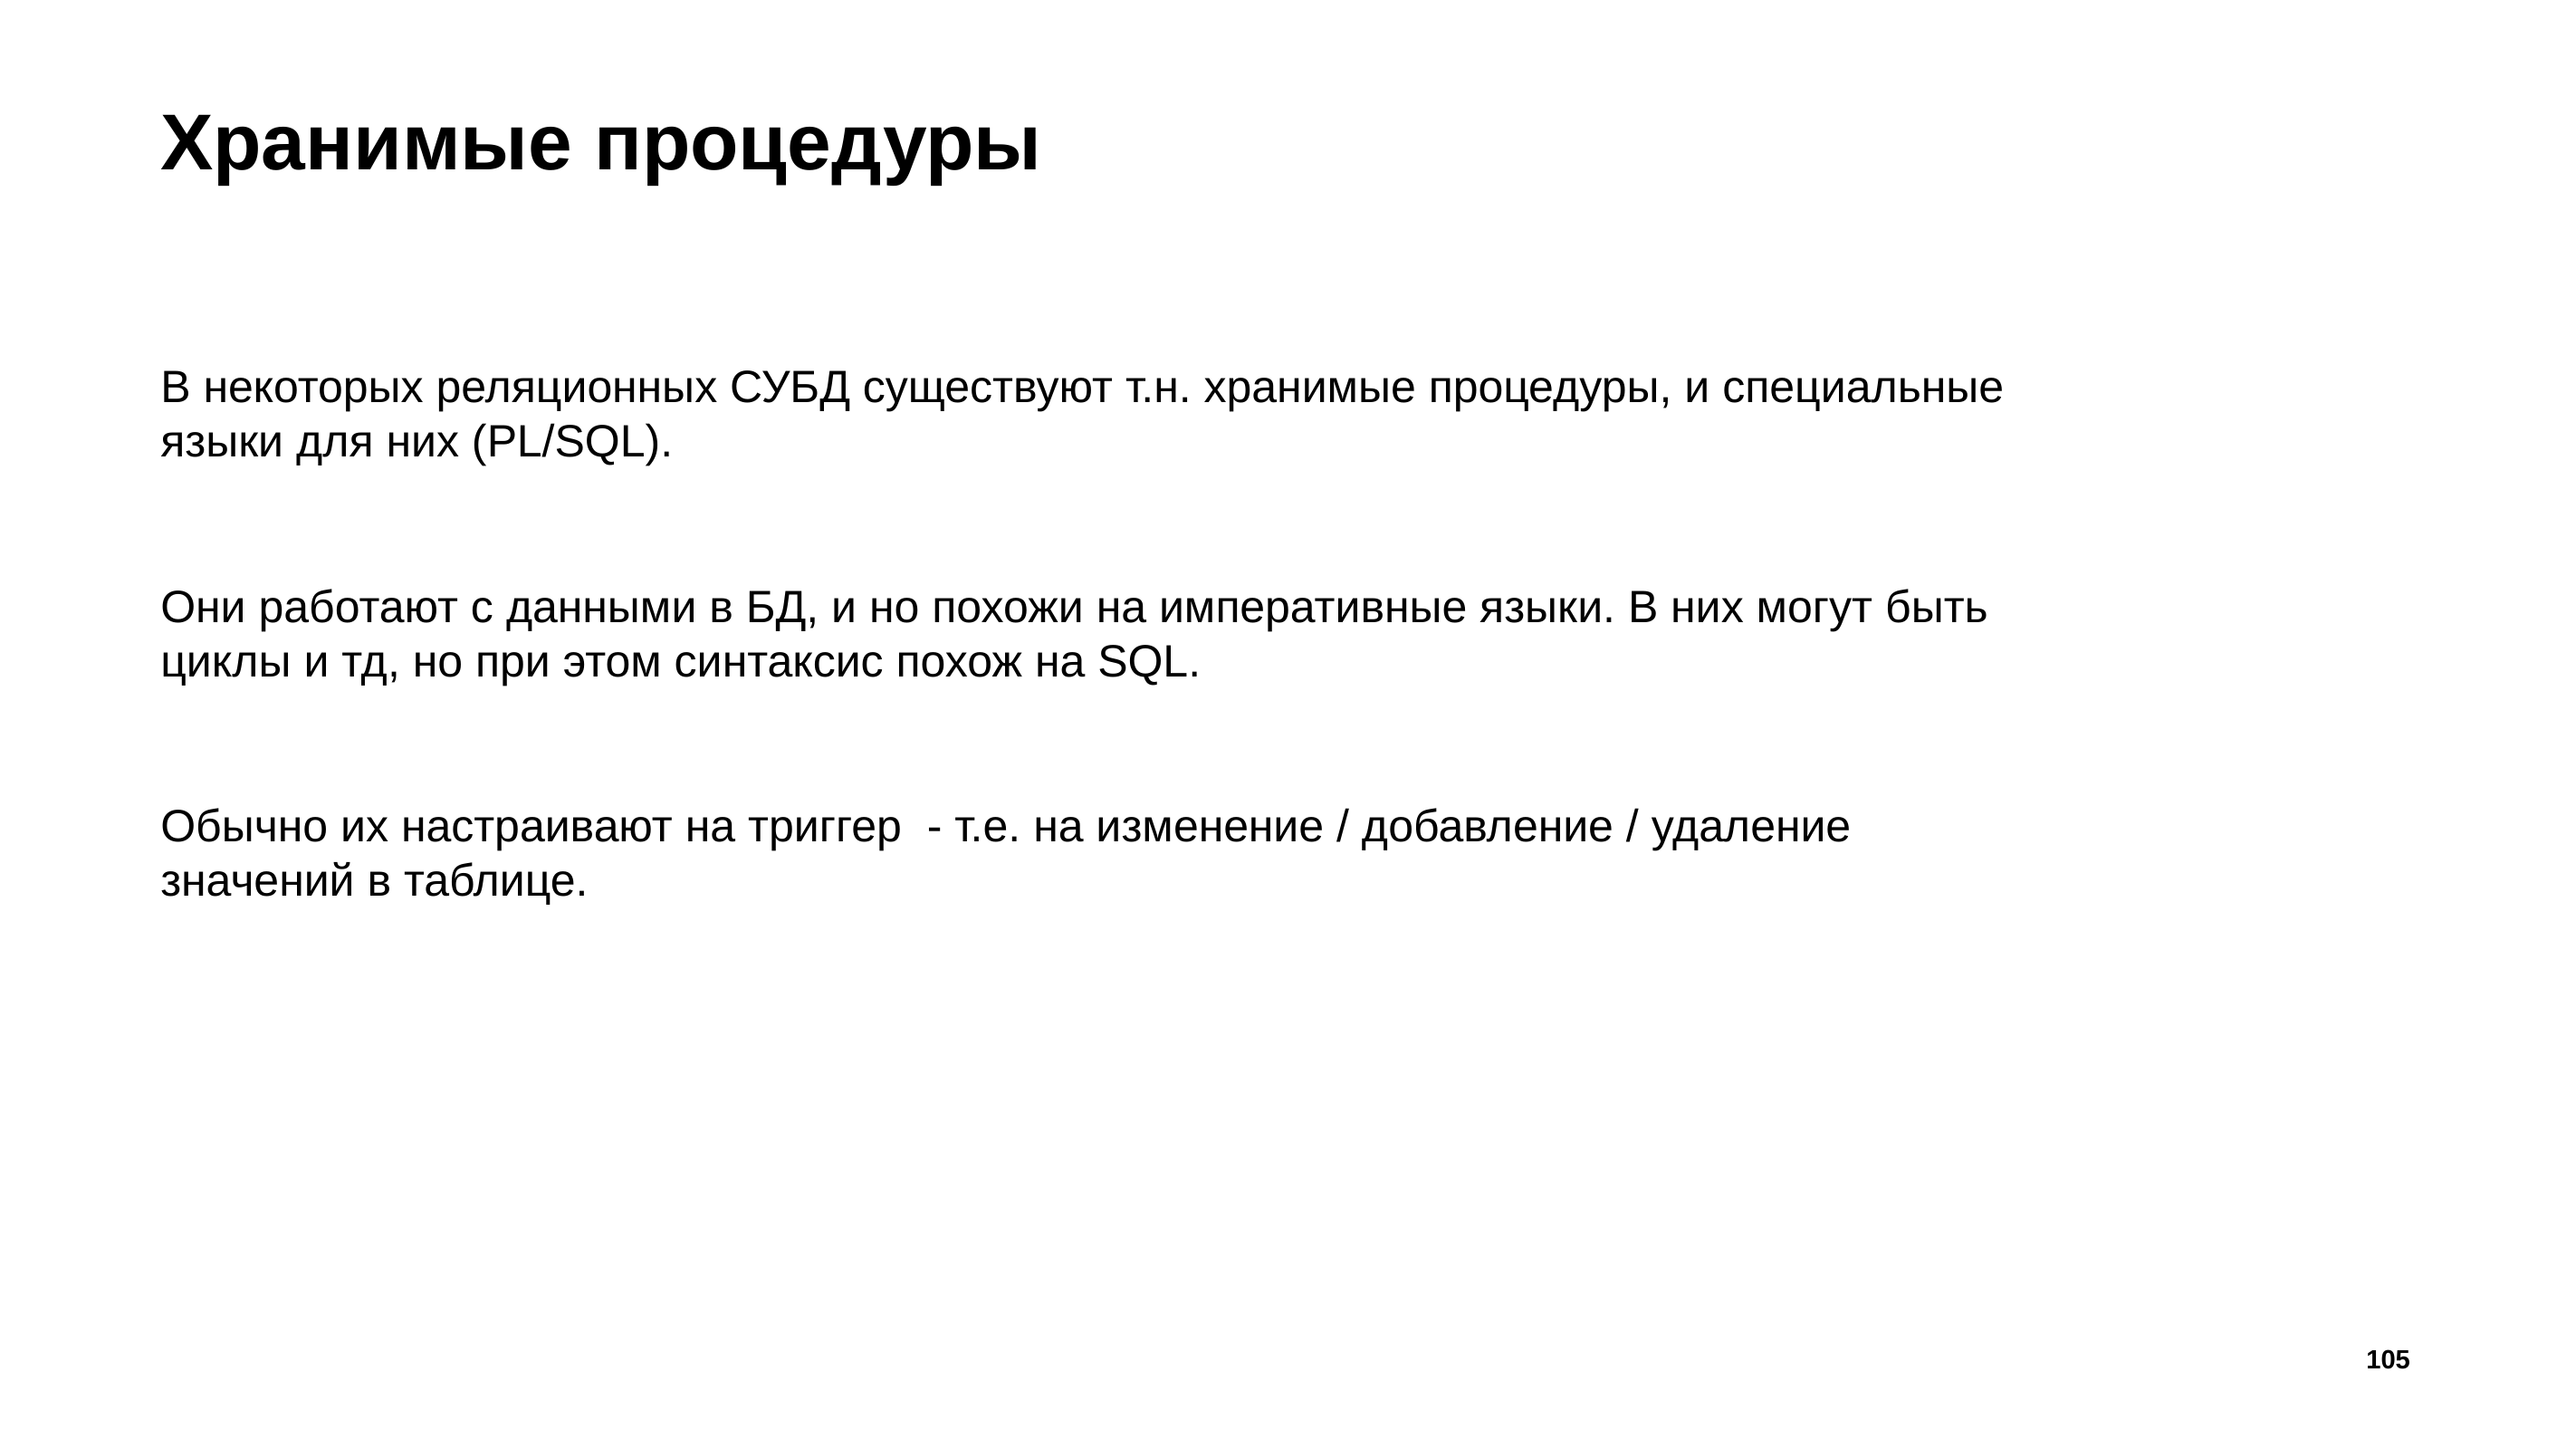

# Хранимые процедуры
В некоторых реляционных СУБД существуют т.н. хранимые процедуры, и специальные языки для них (PL/SQL).

Они работают с данными в БД, и но похожи на императивные языки. В них могут быть циклы и тд, но при этом синтаксис похож на SQL.

Обычно их настраивают на триггер  - т.е. на изменение / добавление / удаление значений в таблице.
105